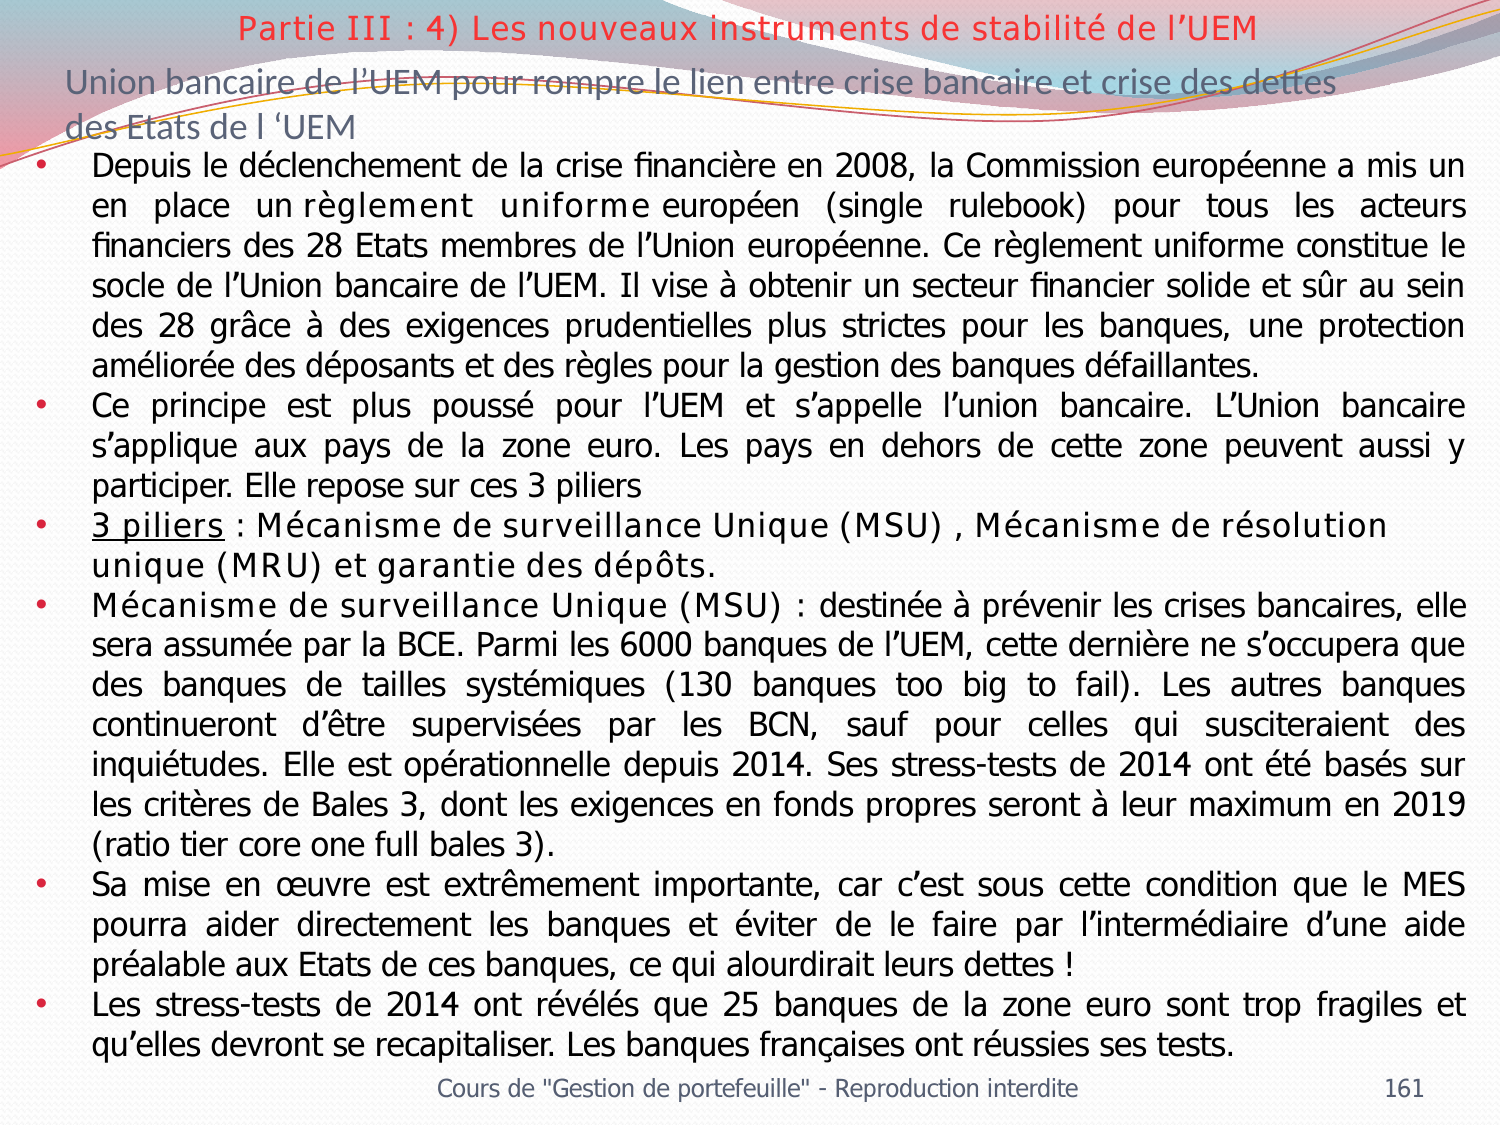

Partie III : 4) Les nouveaux instruments de stabilité de l’UEM
Union bancaire de l’UEM pour rompre le lien entre crise bancaire et crise des dettes des Etats de l ‘UEM
Depuis le déclenchement de la crise financière en 2008, la Commission européenne a mis un en place un règlement uniforme européen (single rulebook) pour tous les acteurs financiers des 28 Etats membres de l’Union européenne. Ce règlement uniforme constitue le socle de l’Union bancaire de l’UEM. Il vise à obtenir un secteur financier solide et sûr au sein des 28 grâce à des exigences prudentielles plus strictes pour les banques, une protection améliorée des déposants et des règles pour la gestion des banques défaillantes.
Ce principe est plus poussé pour l’UEM et s’appelle l’union bancaire. L’Union bancaire s’applique aux pays de la zone euro. Les pays en dehors de cette zone peuvent aussi y participer. Elle repose sur ces 3 piliers
3 piliers : Mécanisme de surveillance Unique (MSU) , Mécanisme de résolution unique (MRU) et garantie des dépôts.
Mécanisme de surveillance Unique (MSU) : destinée à prévenir les crises bancaires, elle sera assumée par la BCE. Parmi les 6000 banques de l’UEM, cette dernière ne s’occupera que des banques de tailles systémiques (130 banques too big to fail). Les autres banques continueront d’être supervisées par les BCN, sauf pour celles qui susciteraient des inquiétudes. Elle est opérationnelle depuis 2014. Ses stress-tests de 2014 ont été basés sur les critères de Bales 3, dont les exigences en fonds propres seront à leur maximum en 2019 (ratio tier core one full bales 3).
Sa mise en œuvre est extrêmement importante, car c’est sous cette condition que le MES pourra aider directement les banques et éviter de le faire par l’intermédiaire d’une aide préalable aux Etats de ces banques, ce qui alourdirait leurs dettes !
Les stress-tests de 2014 ont révélés que 25 banques de la zone euro sont trop fragiles et qu’elles devront se recapitaliser. Les banques françaises ont réussies ses tests.
161
Cours de "Gestion de portefeuille" - Reproduction interdite